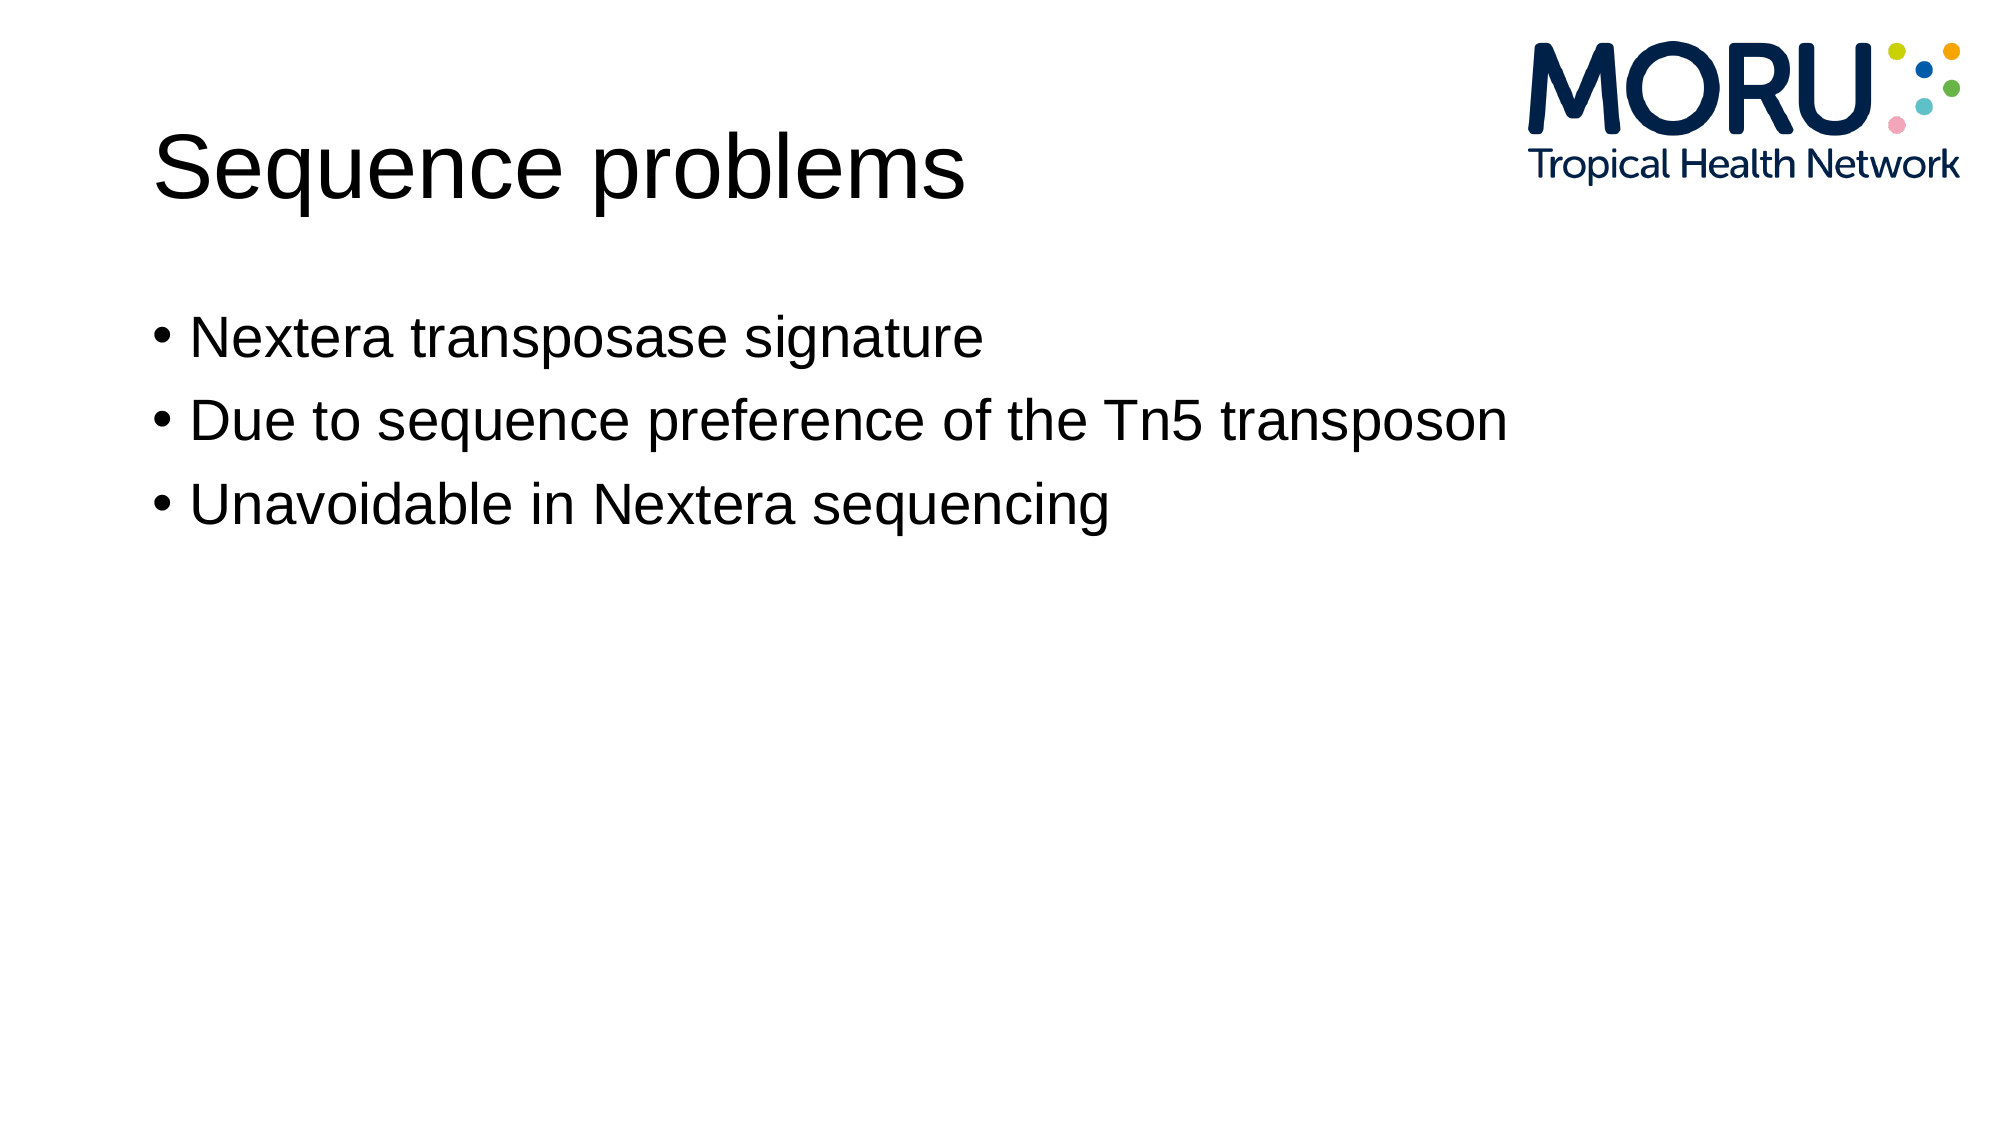

# Sequence problems
Nextera transposase signature
Due to sequence preference of the Tn5 transposon
Unavoidable in Nextera sequencing